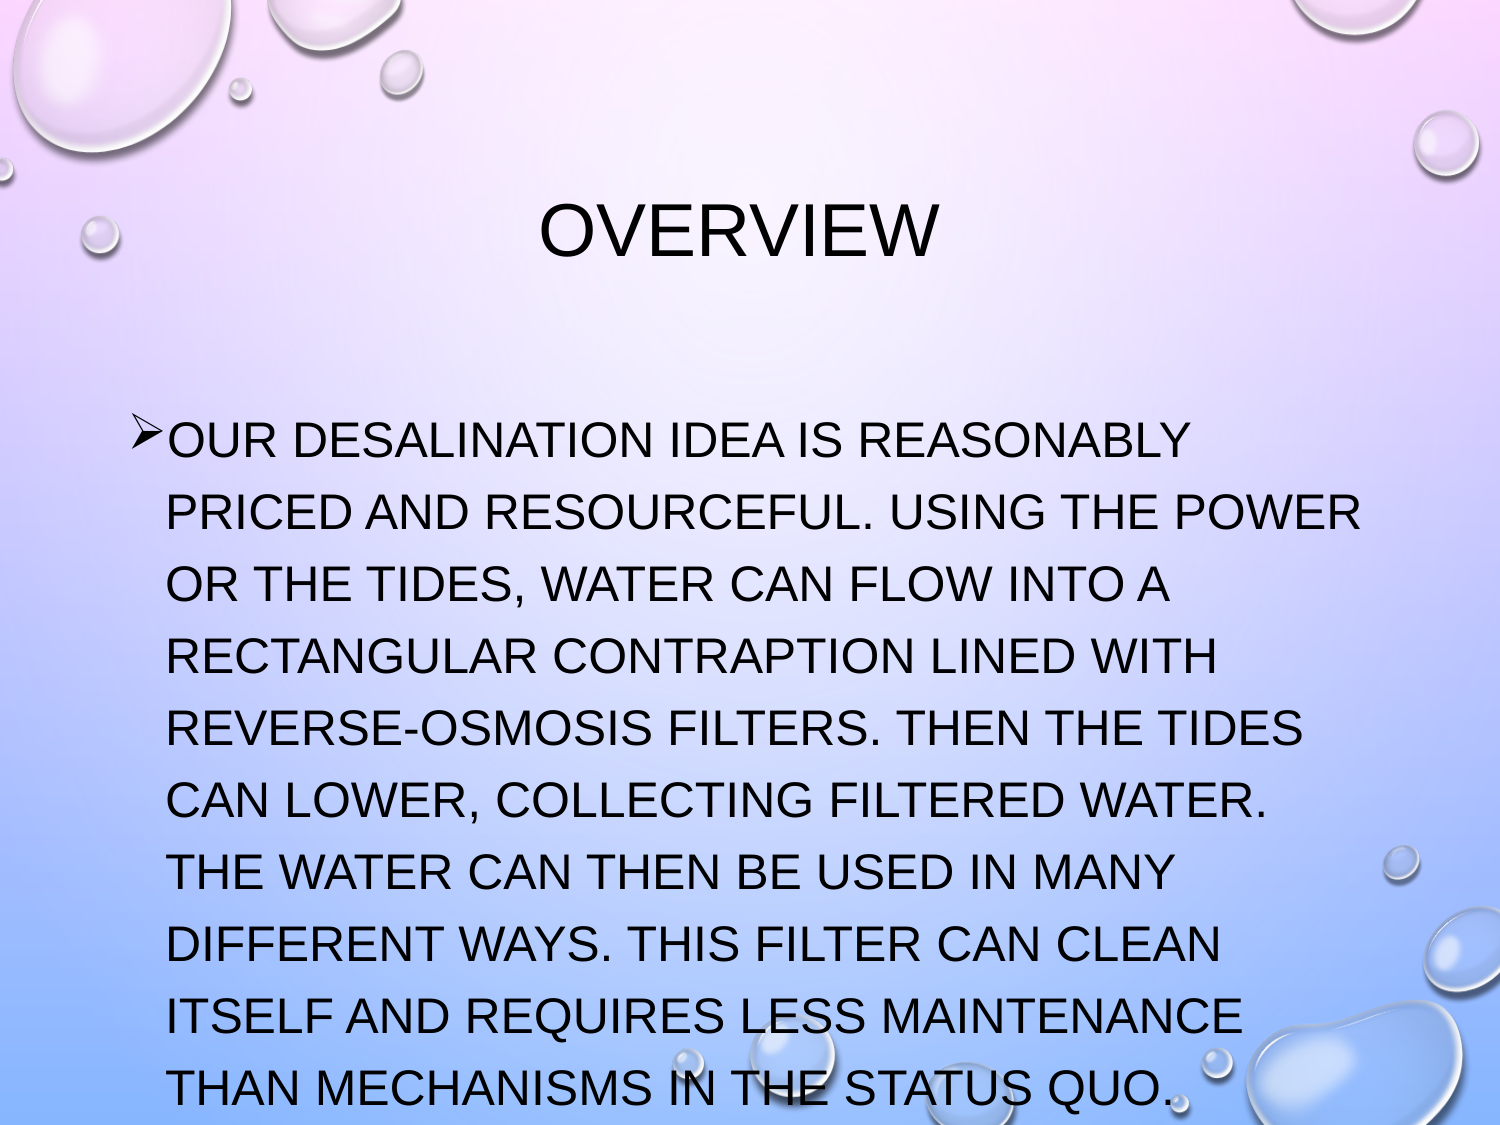

# Overview
Our desalination idea is reasonably priced and resourceful. Using the power or the tides, water can flow into a rectangular contraption lined with reverse-osmosis filters. Then the tides can lower, collecting filtered water. The water can then be used in many different ways. This filter can clean itself and requires less maintenance than mechanisms in the status quo.